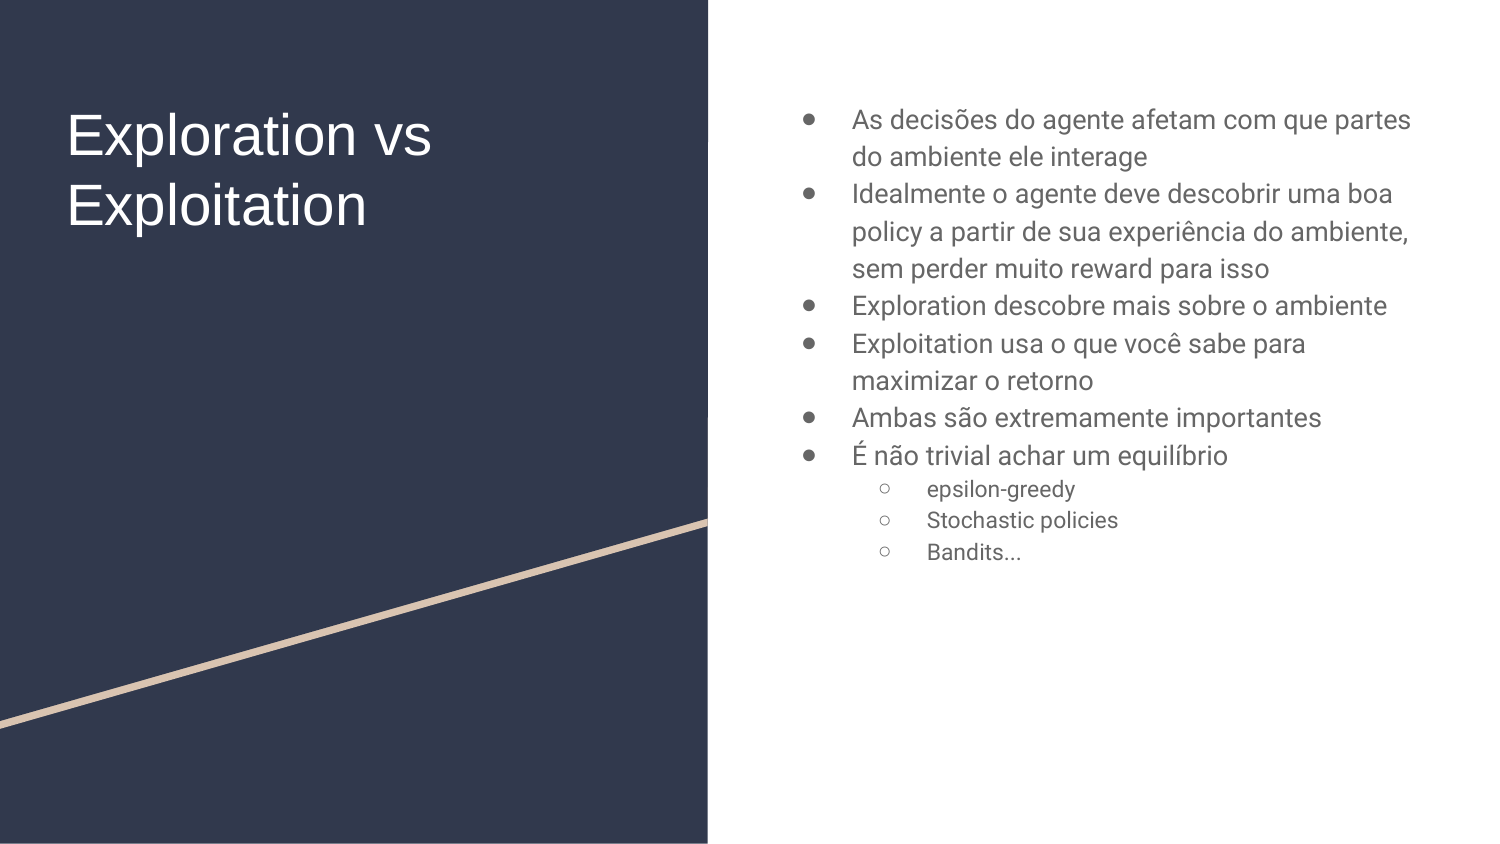

# Exploration vs Exploitation
As decisões do agente afetam com que partes do ambiente ele interage
Idealmente o agente deve descobrir uma boa policy a partir de sua experiência do ambiente, sem perder muito reward para isso
Exploration descobre mais sobre o ambiente
Exploitation usa o que você sabe para maximizar o retorno
Ambas são extremamente importantes
É não trivial achar um equilíbrio
epsilon-greedy
Stochastic policies
Bandits...